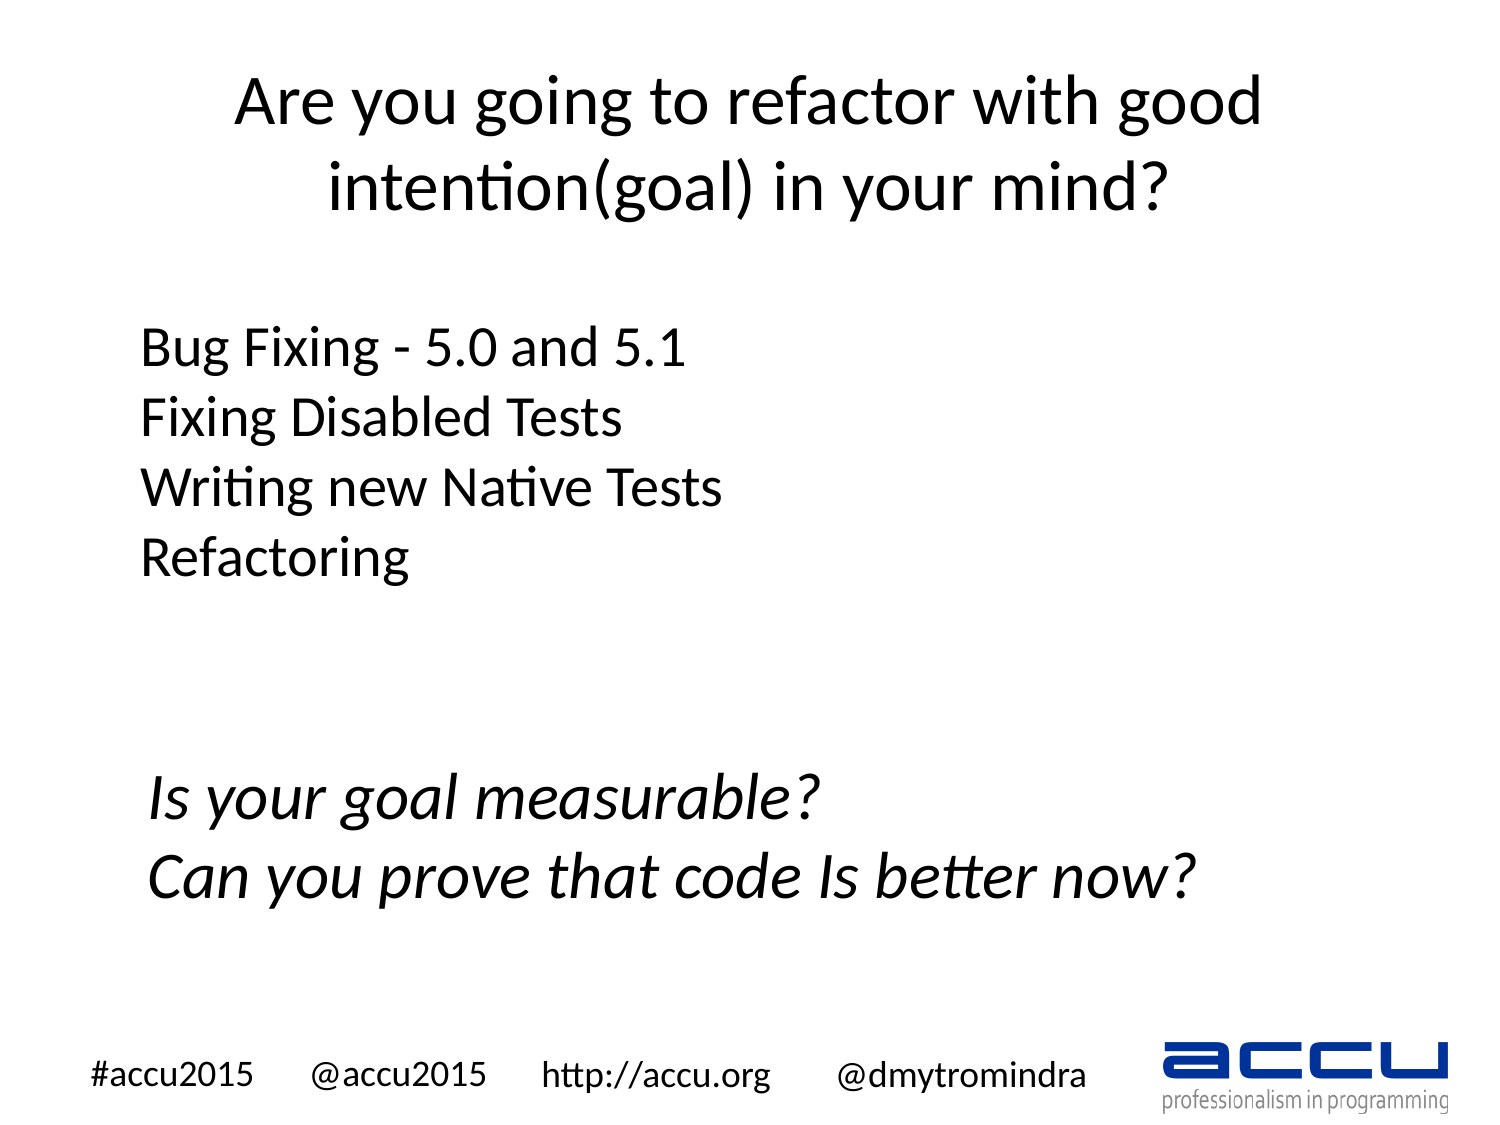

# Are you going to refactor with good intention(goal) in your mind?
Bug Fixing - 5.0 and 5.1
Fixing Disabled Tests
Writing new Native Tests
Refactoring
Is your goal measurable?
Can you prove that code Is better now?